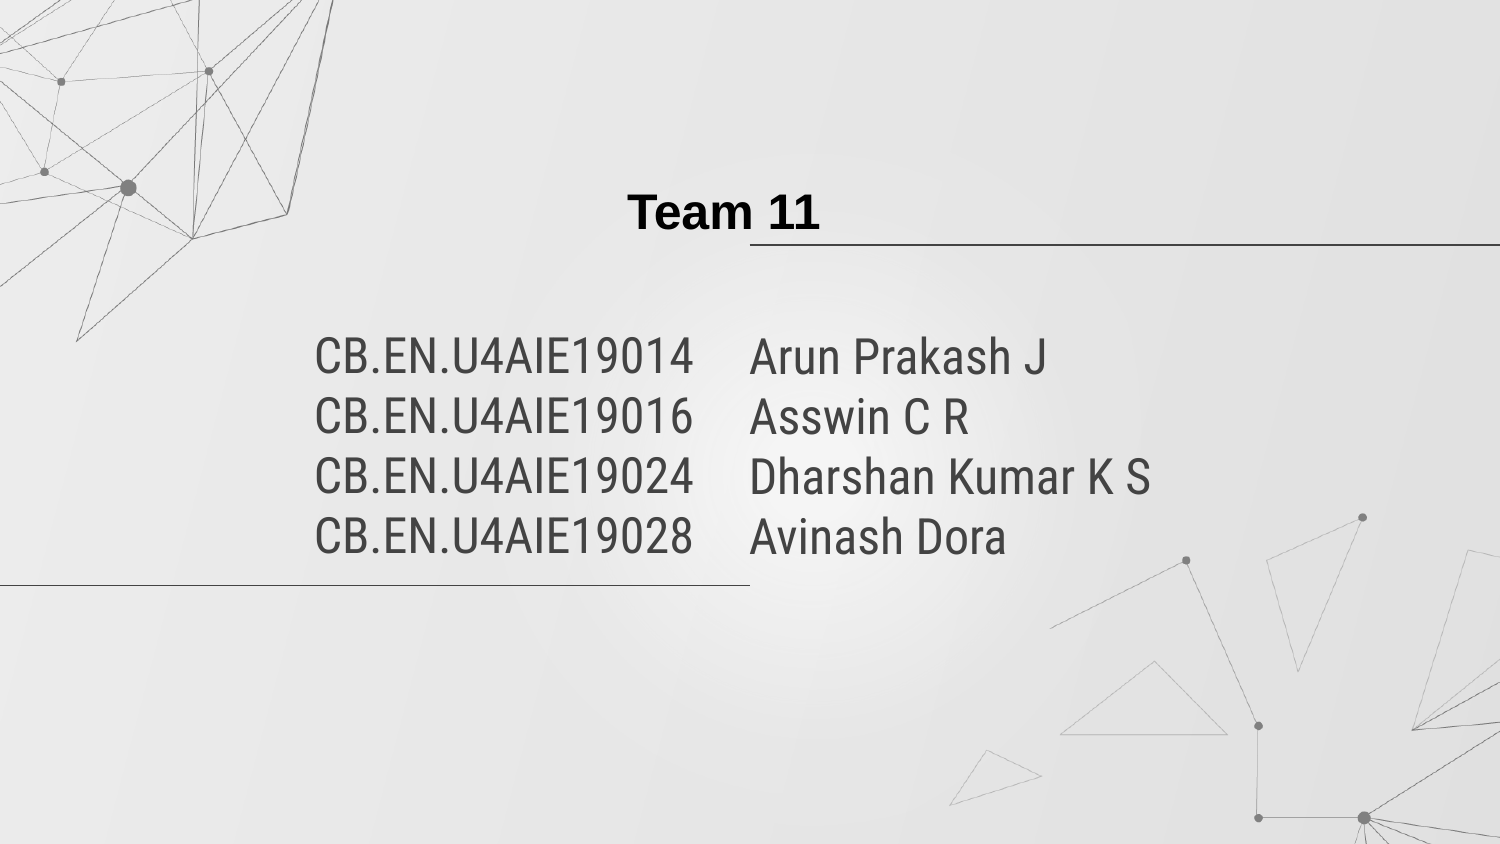

Team 11
Arun Prakash J
Asswin C R
Dharshan Kumar K S
Avinash Dora
CB.EN.U4AIE19014
CB.EN.U4AIE19016
CB.EN.U4AIE19024
CB.EN.U4AIE19028